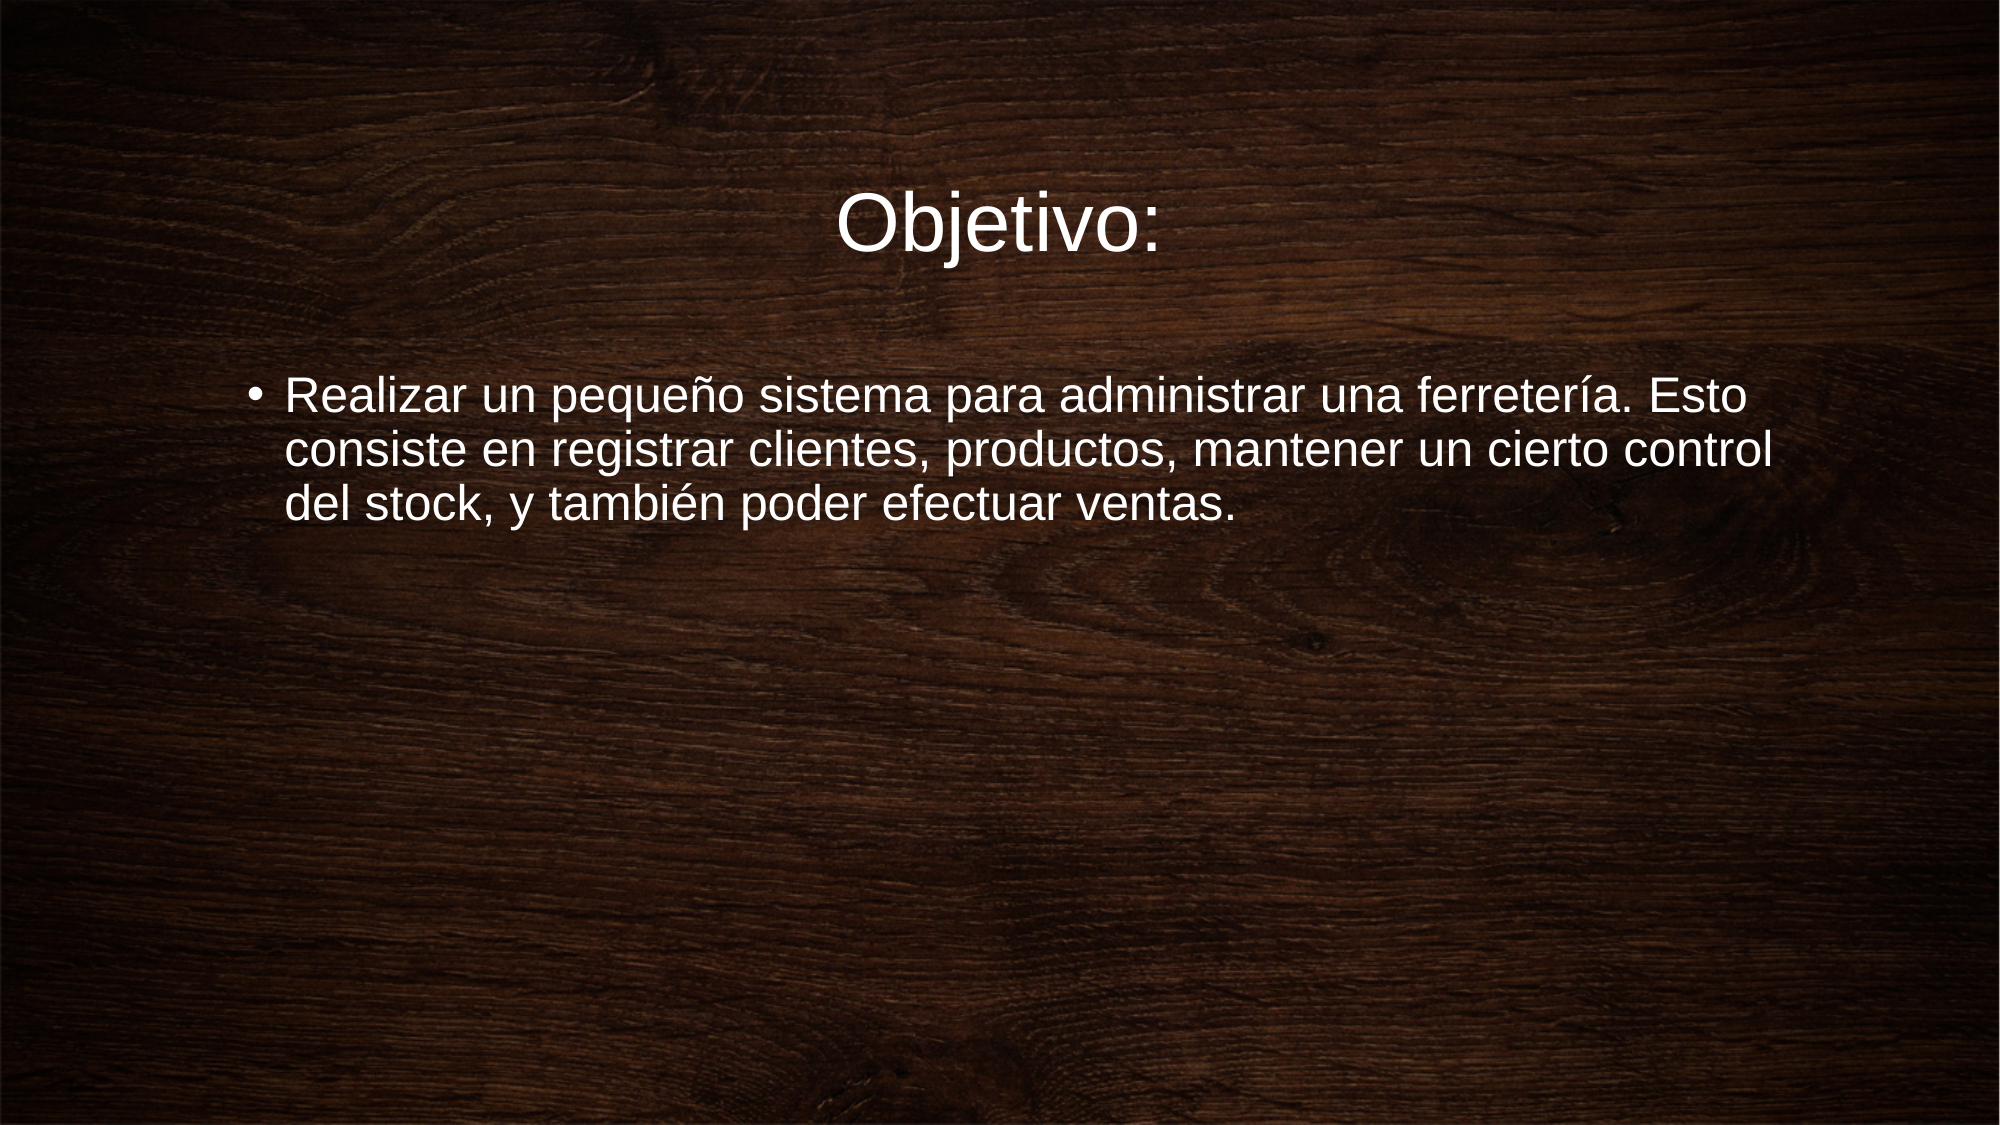

# Objetivo:
Realizar un pequeño sistema para administrar una ferretería. Esto consiste en registrar clientes, productos, mantener un cierto control del stock, y también poder efectuar ventas.